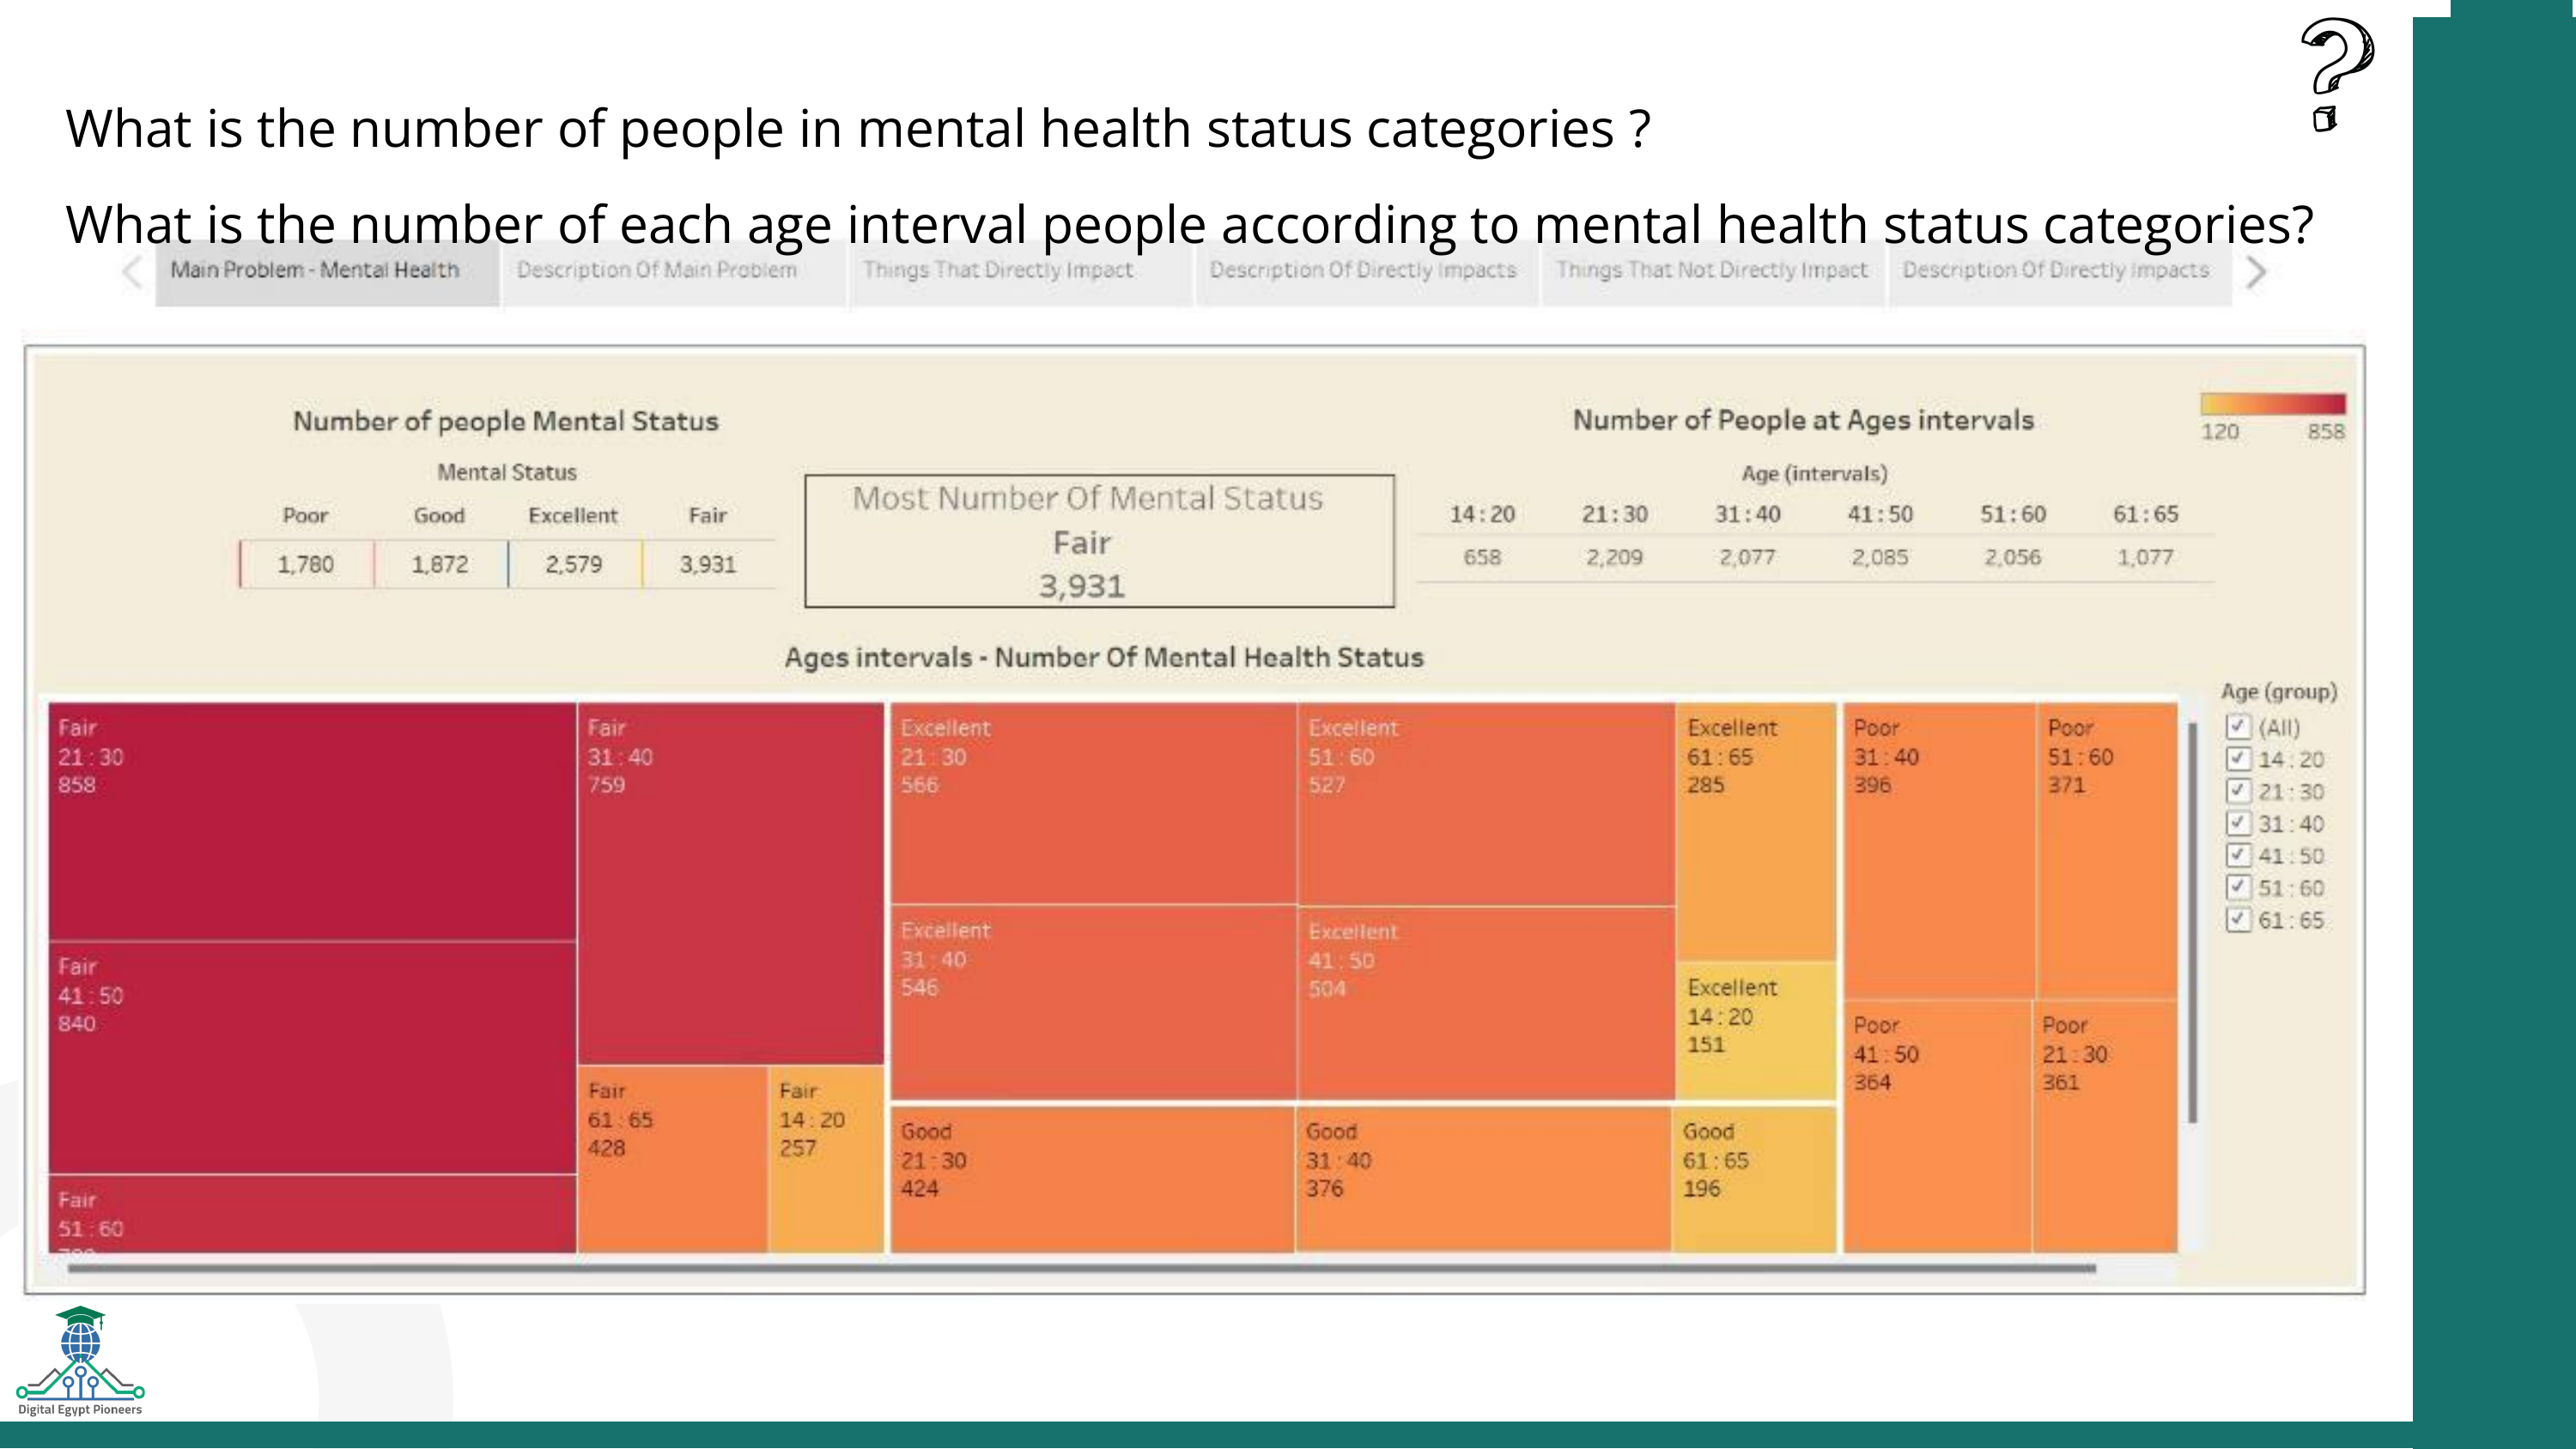

What is the number of people in mental health status categories ?
What is the number of each age interval people according to mental health status categories?